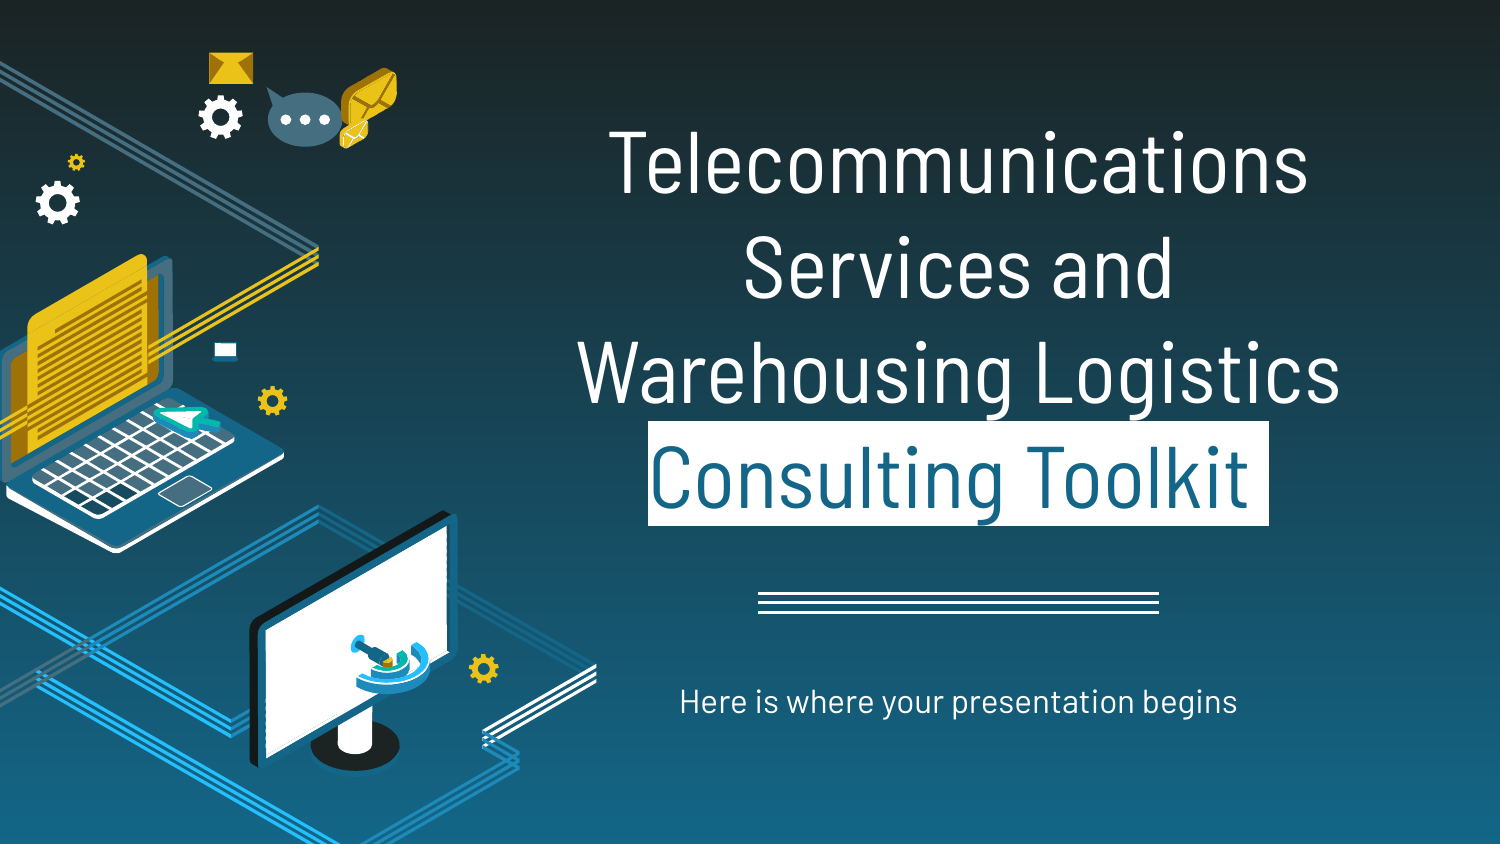

# Telecommunications Services and Warehousing Logistics
Consulting Toolkit

Here is where your presentation begins